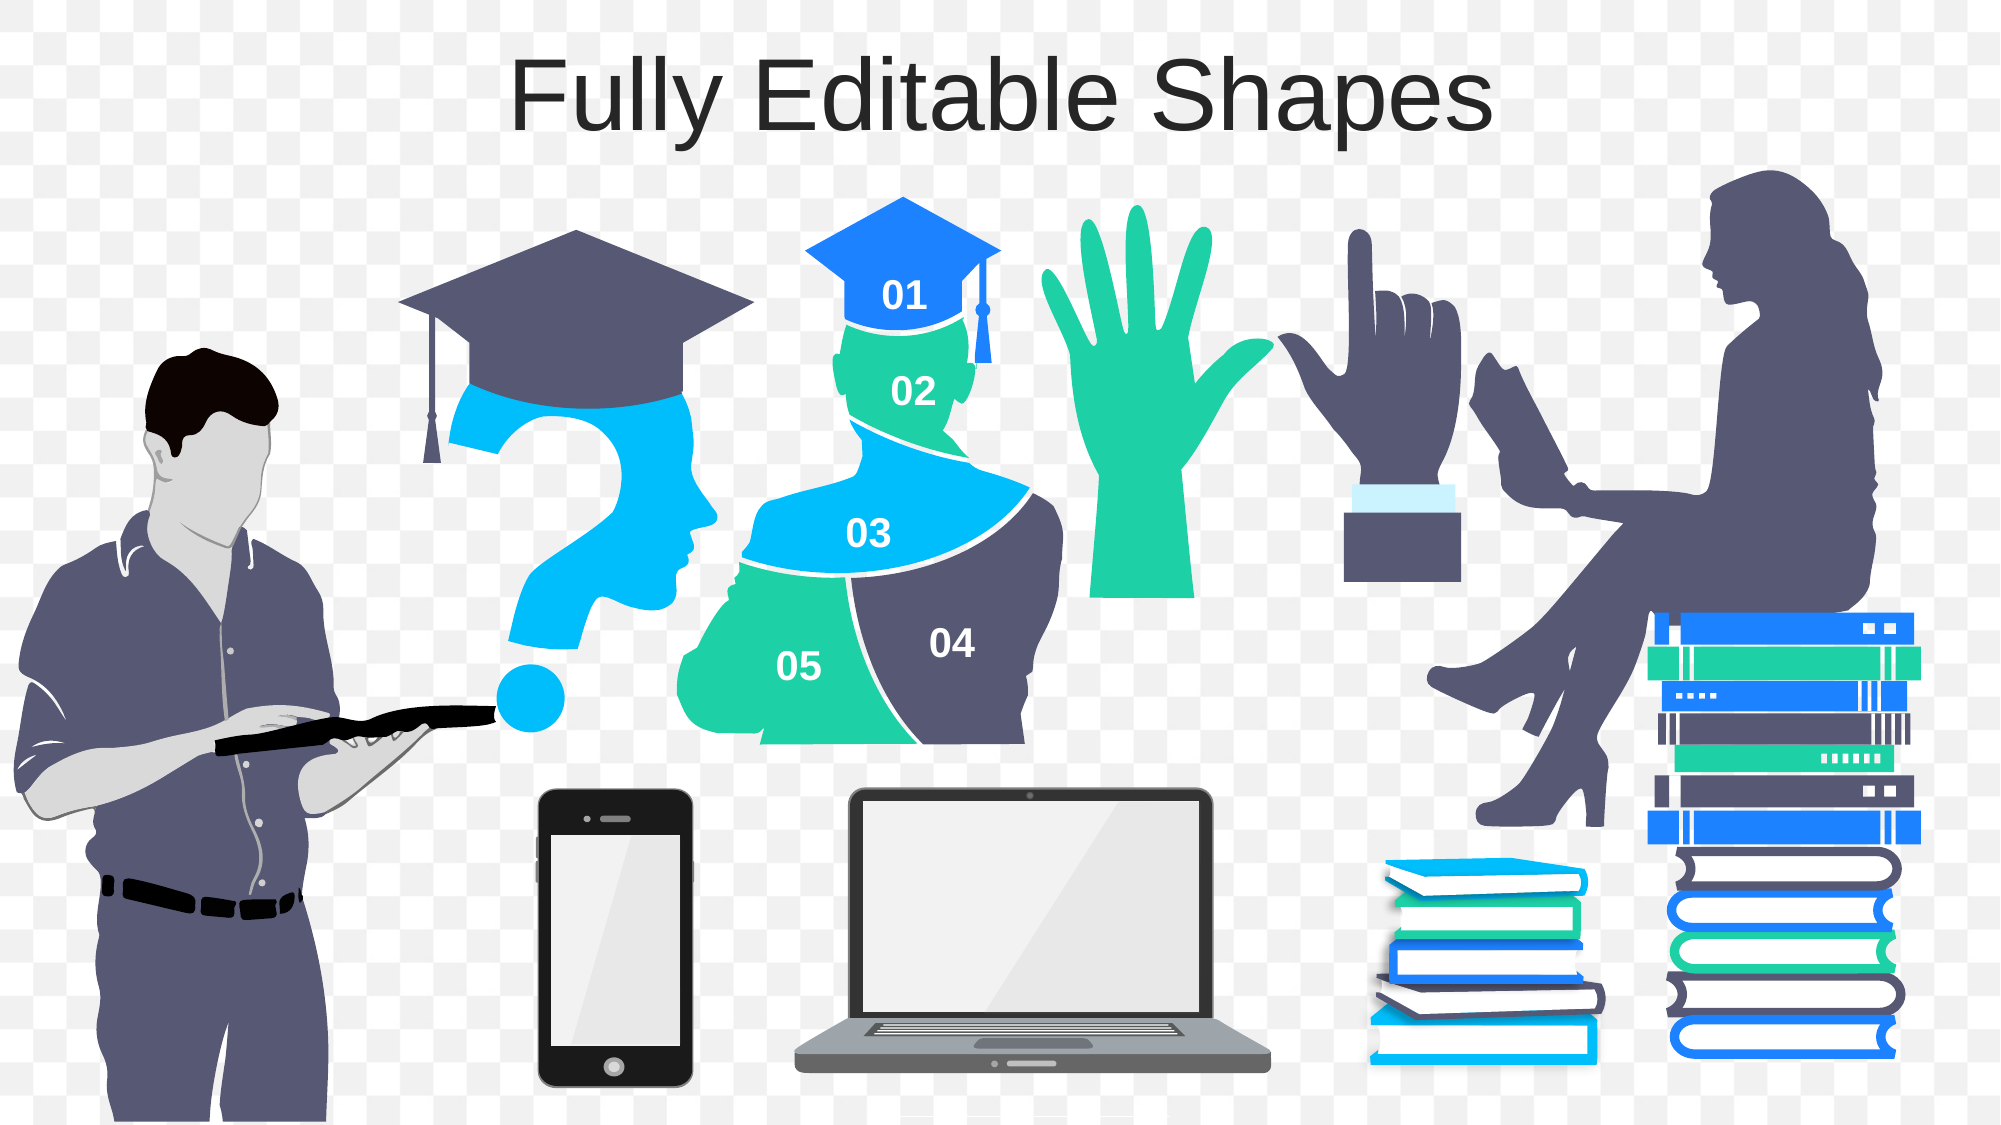

Fully Editable Shapes

01

02

03

04
05

D
D
D
D
D